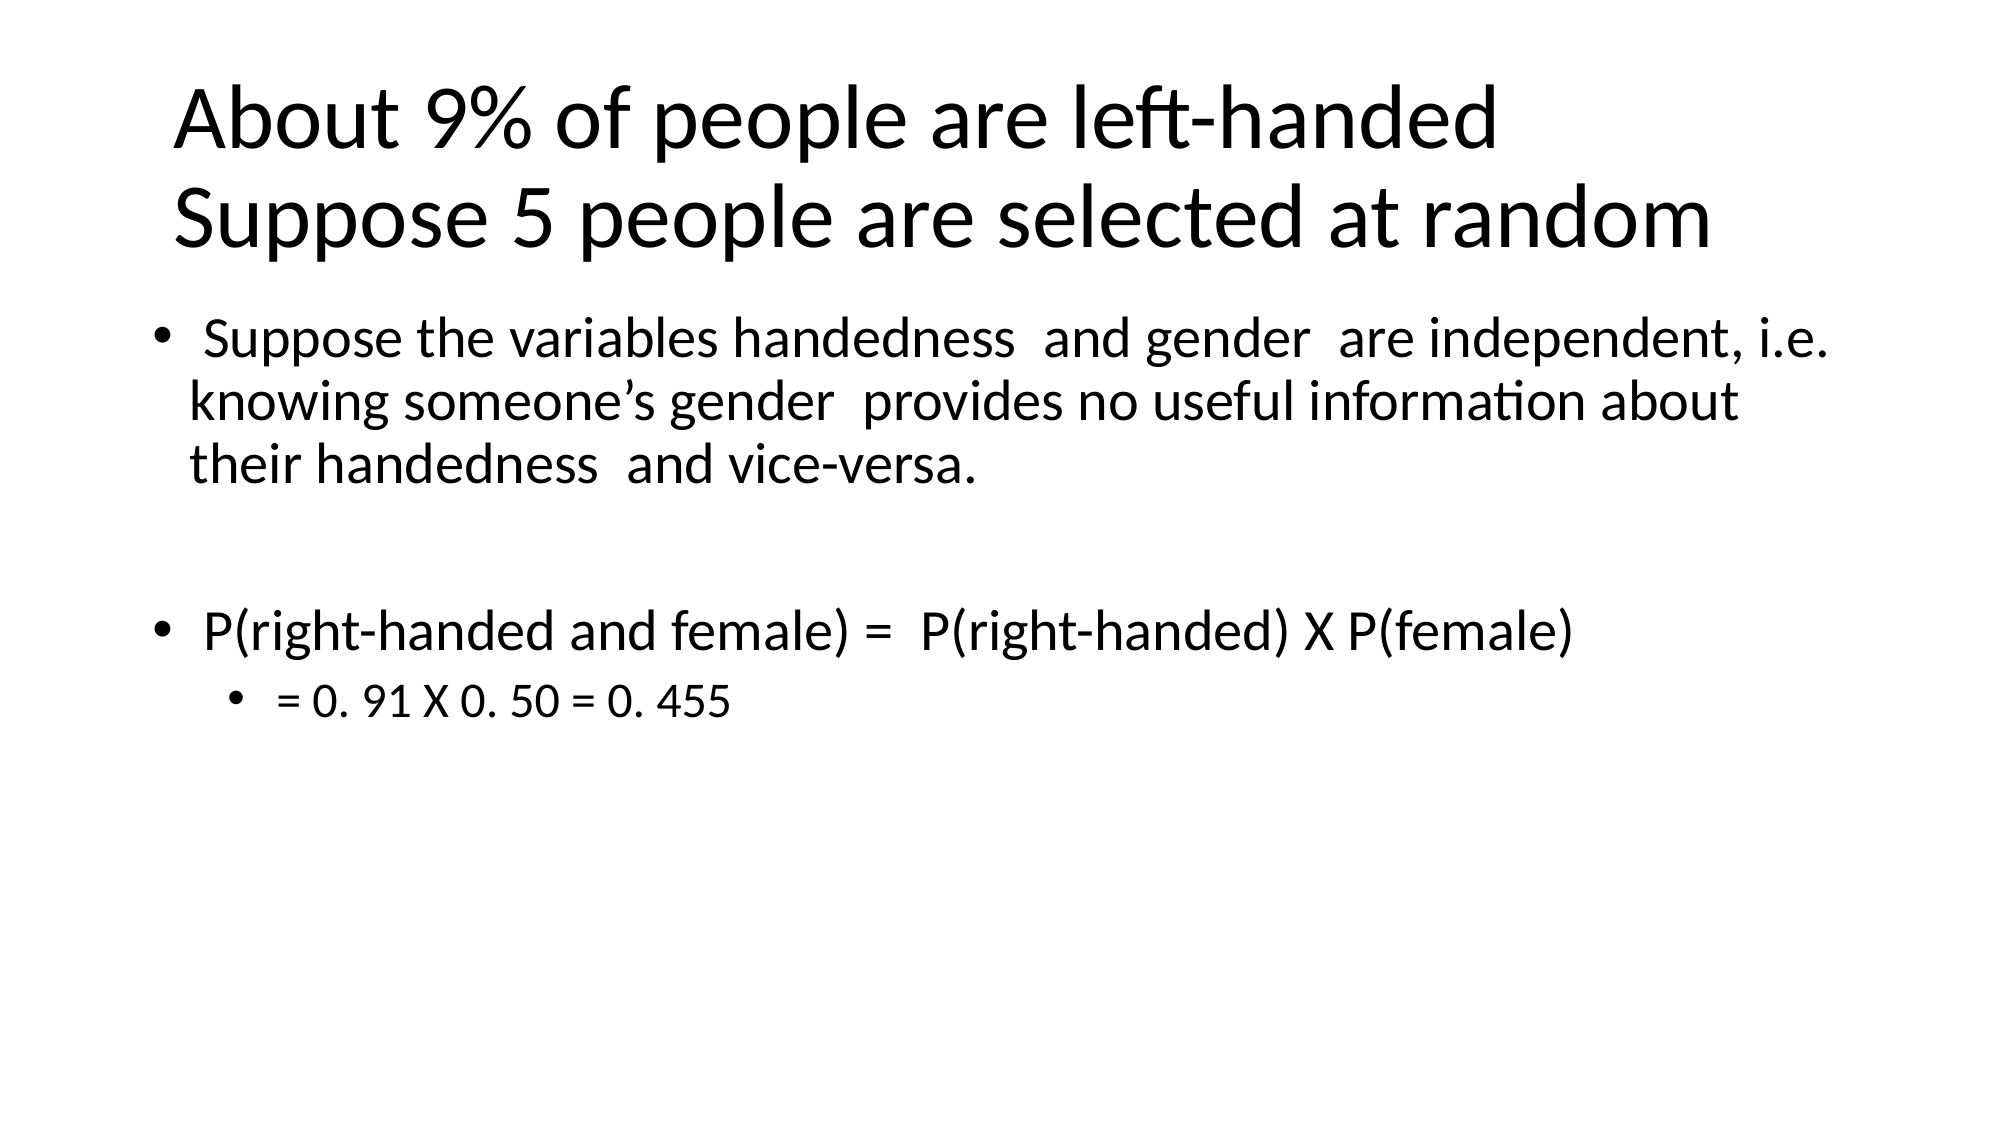

# About 9% of people are left-handed  Suppose 5 people are selected at random
 Suppose the variables handedness  and gender  are independent, i.e. knowing someone’s gender  provides no useful information about their handedness  and vice-versa.

 P(right-handed and female) =  P(right-handed) X P(female)
 = 0. 91 X 0. 50 = 0. 455